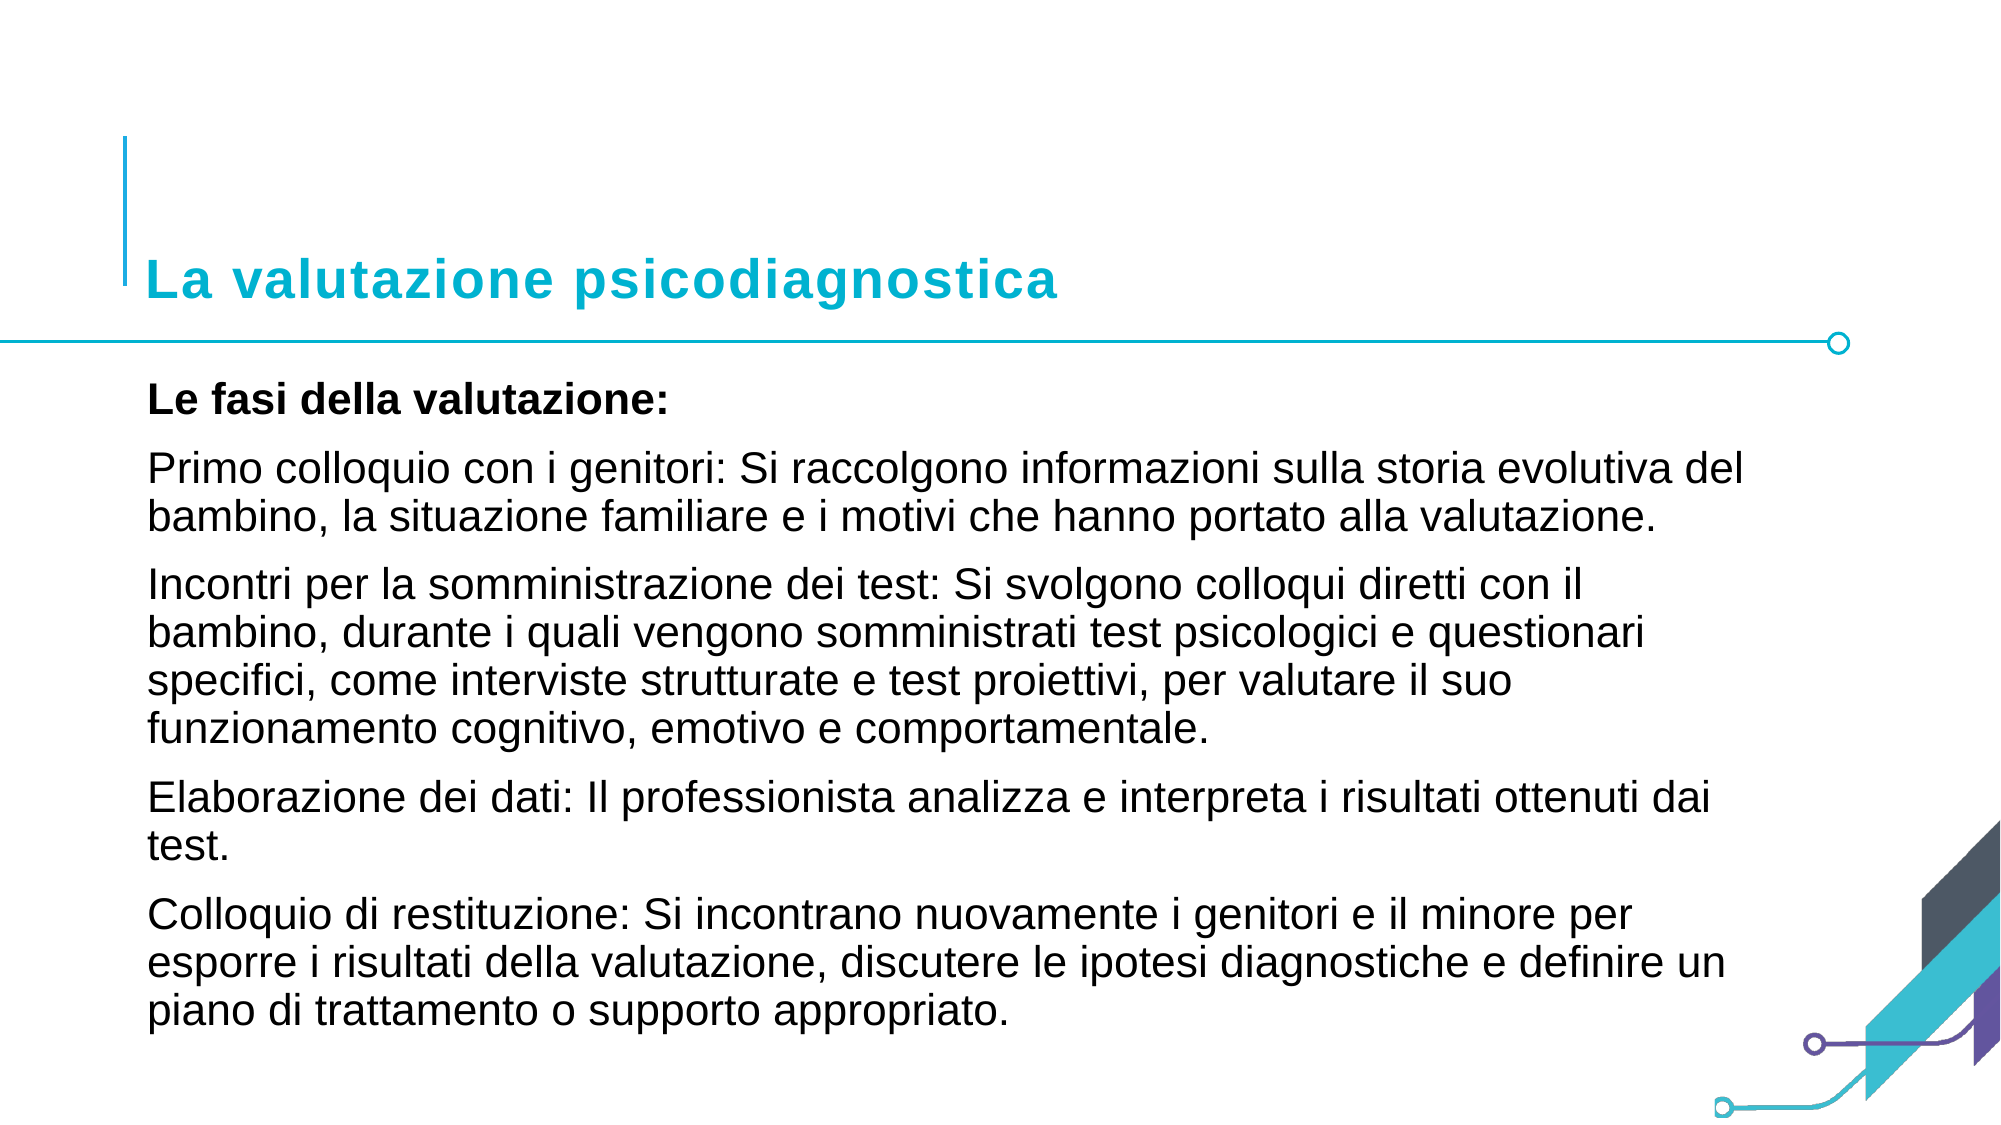

# La valutazione psicodiagnostica
Le fasi della valutazione:
Primo colloquio con i genitori: Si raccolgono informazioni sulla storia evolutiva del bambino, la situazione familiare e i motivi che hanno portato alla valutazione.
Incontri per la somministrazione dei test: Si svolgono colloqui diretti con il bambino, durante i quali vengono somministrati test psicologici e questionari specifici, come interviste strutturate e test proiettivi, per valutare il suo funzionamento cognitivo, emotivo e comportamentale.
Elaborazione dei dati: Il professionista analizza e interpreta i risultati ottenuti dai test.
Colloquio di restituzione: Si incontrano nuovamente i genitori e il minore per esporre i risultati della valutazione, discutere le ipotesi diagnostiche e definire un piano di trattamento o supporto appropriato.